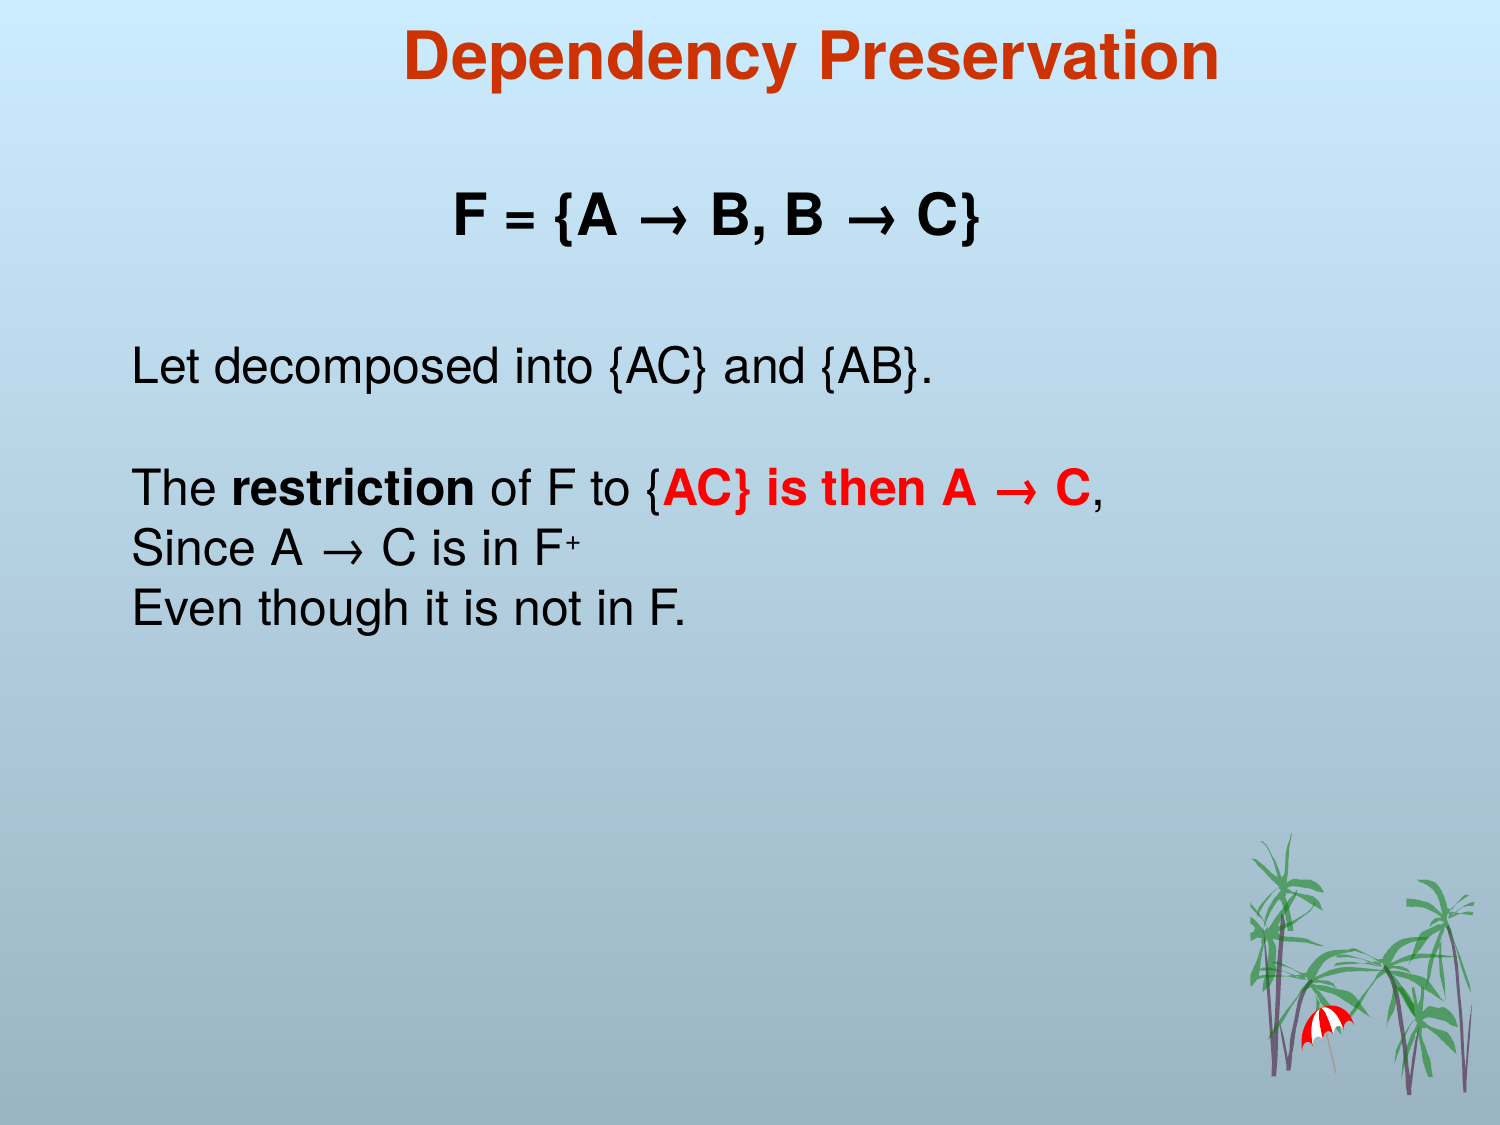

# Dependency Preservation
F = {A → B, B → C}
Let decomposed into {AC} and {AB}.
The restriction of F to {AC} is then A → C,
Since A → C is in F+
Even though it is not in F.